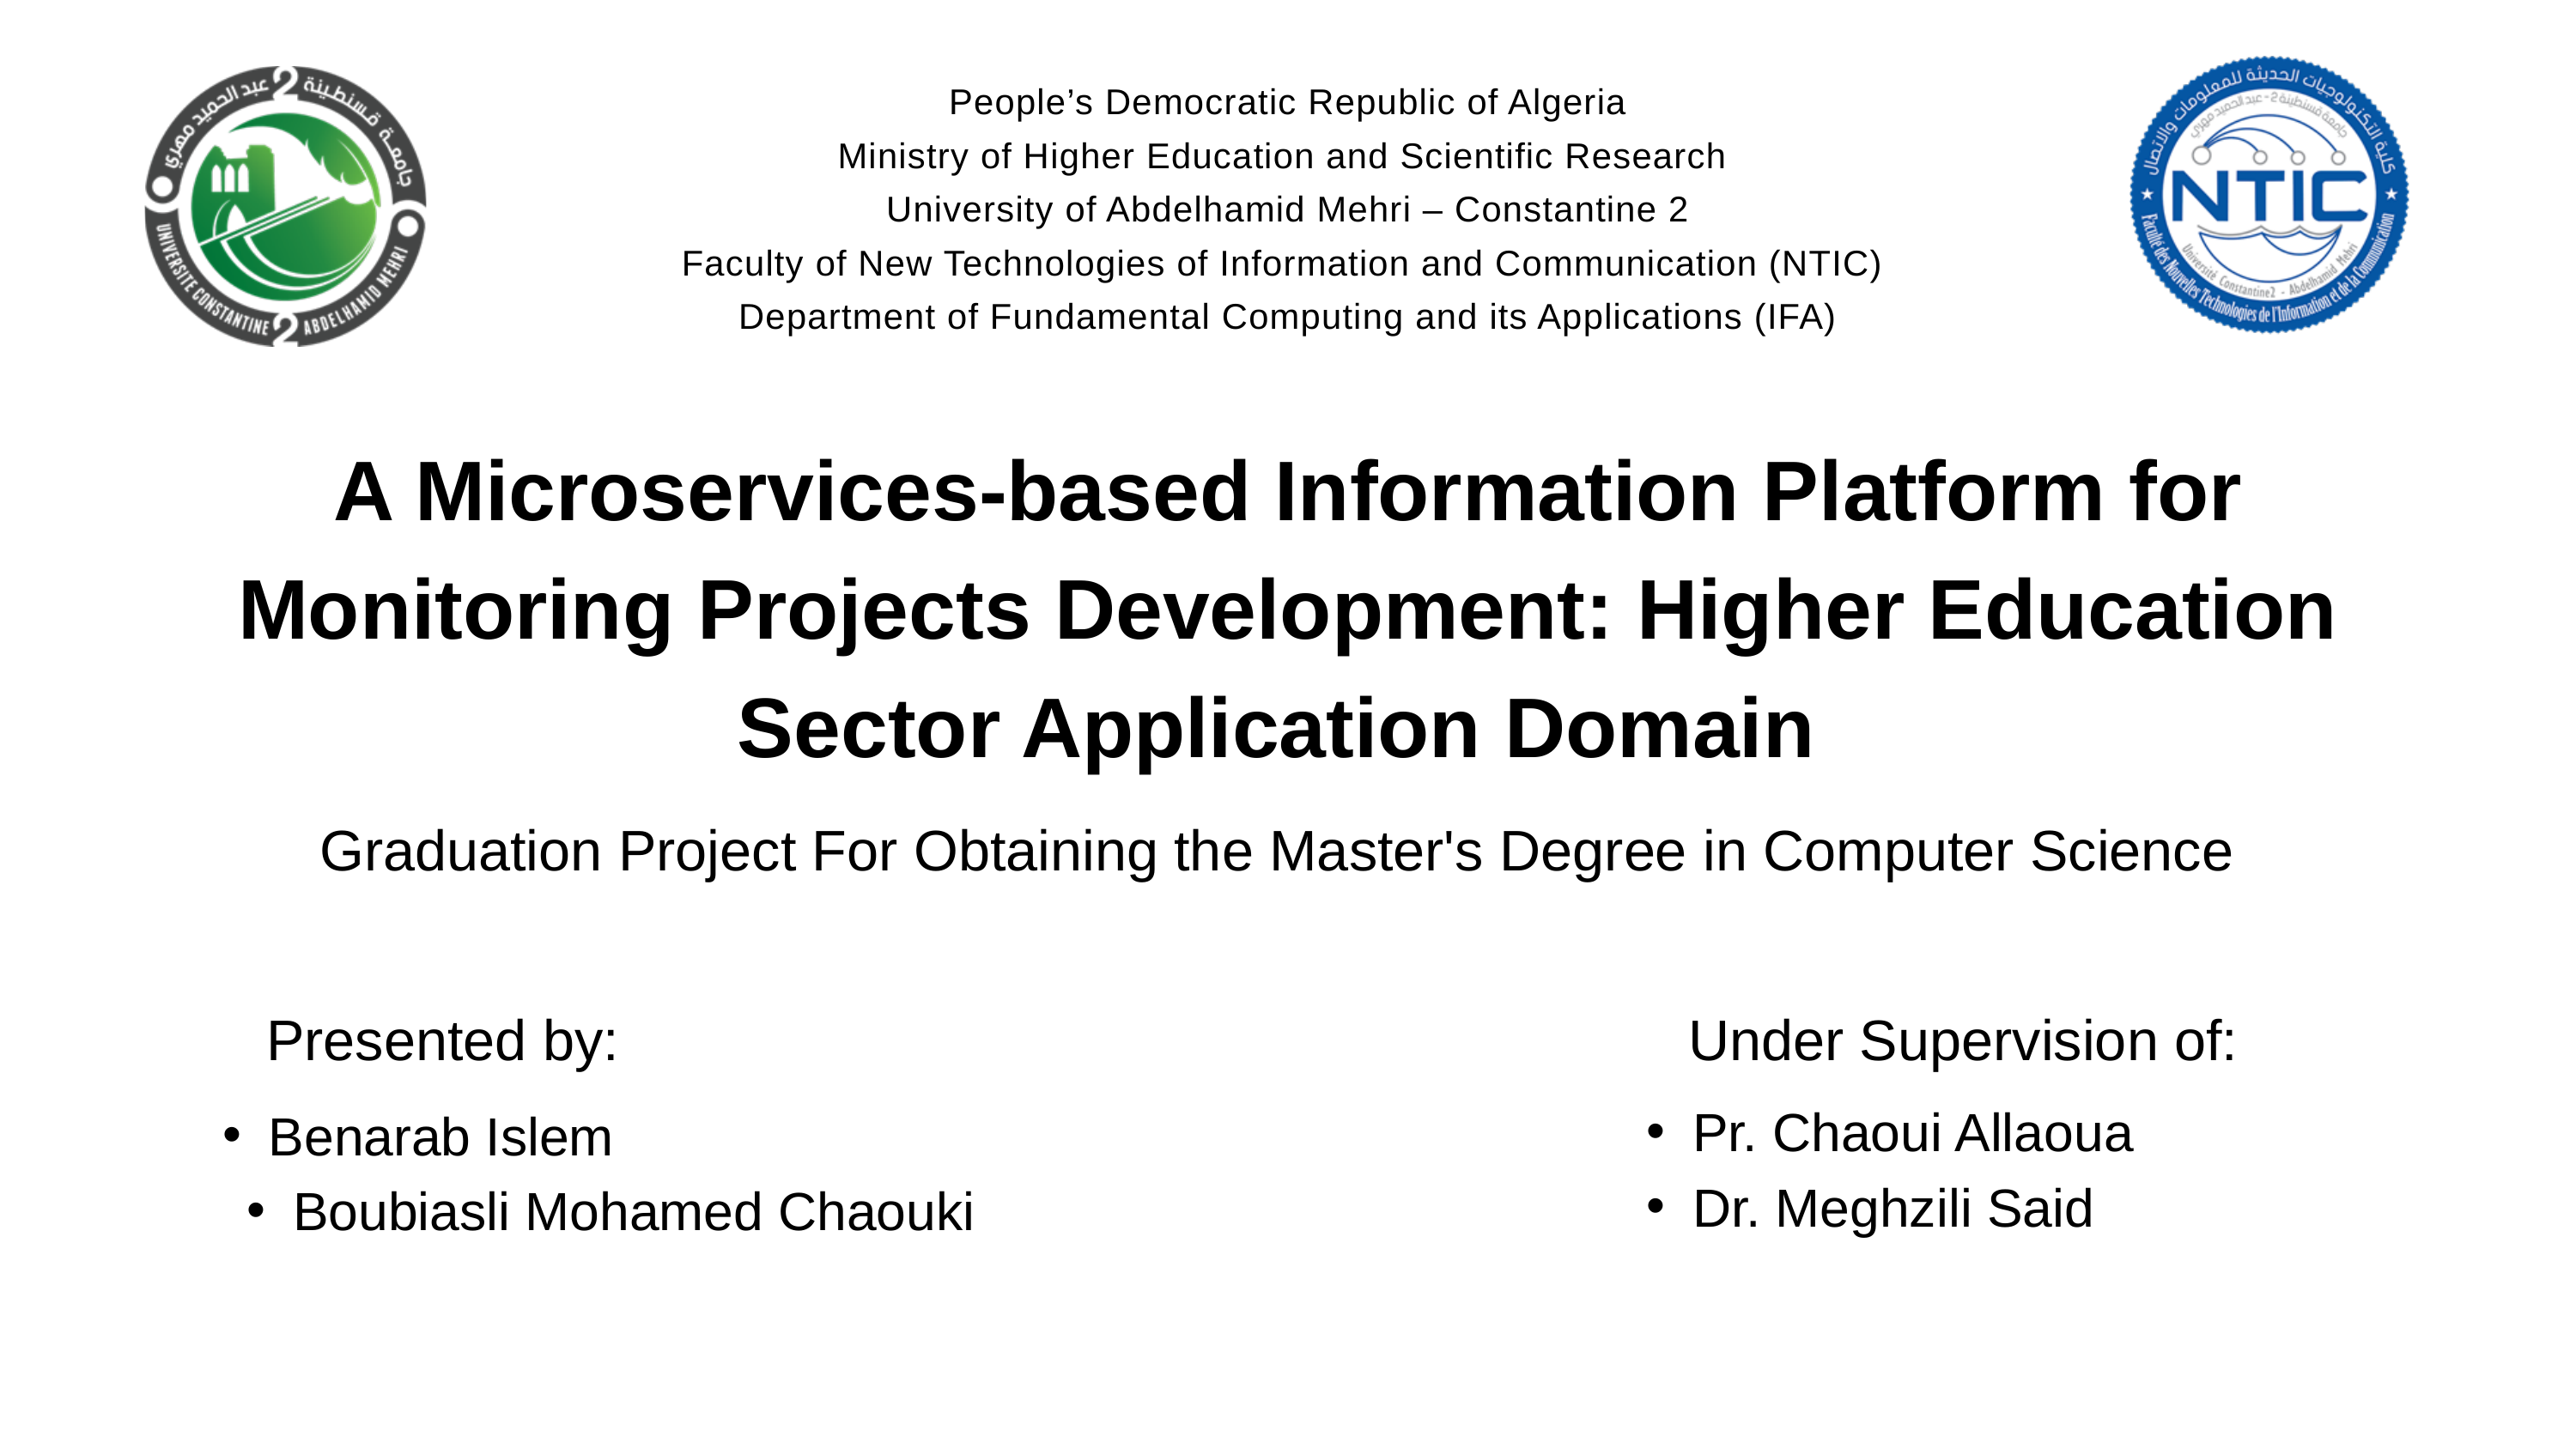

People’s Democratic Republic of Algeria
Ministry of Higher Education and Scientific Research
University of Abdelhamid Mehri – Constantine 2
Faculty of New Technologies of Information and Communication (NTIC)
Department of Fundamental Computing and its Applications (IFA)
A Microservices-based Information Platform for Monitoring Projects Development: Higher Education Sector Application Domain
Graduation Project For Obtaining the Master's Degree in Computer Science

Presented by:
 Under Supervision of:
Pr. Chaoui Allaoua
Dr. Meghzili Said
Benarab Islem
Boubiasli Mohamed Chaouki